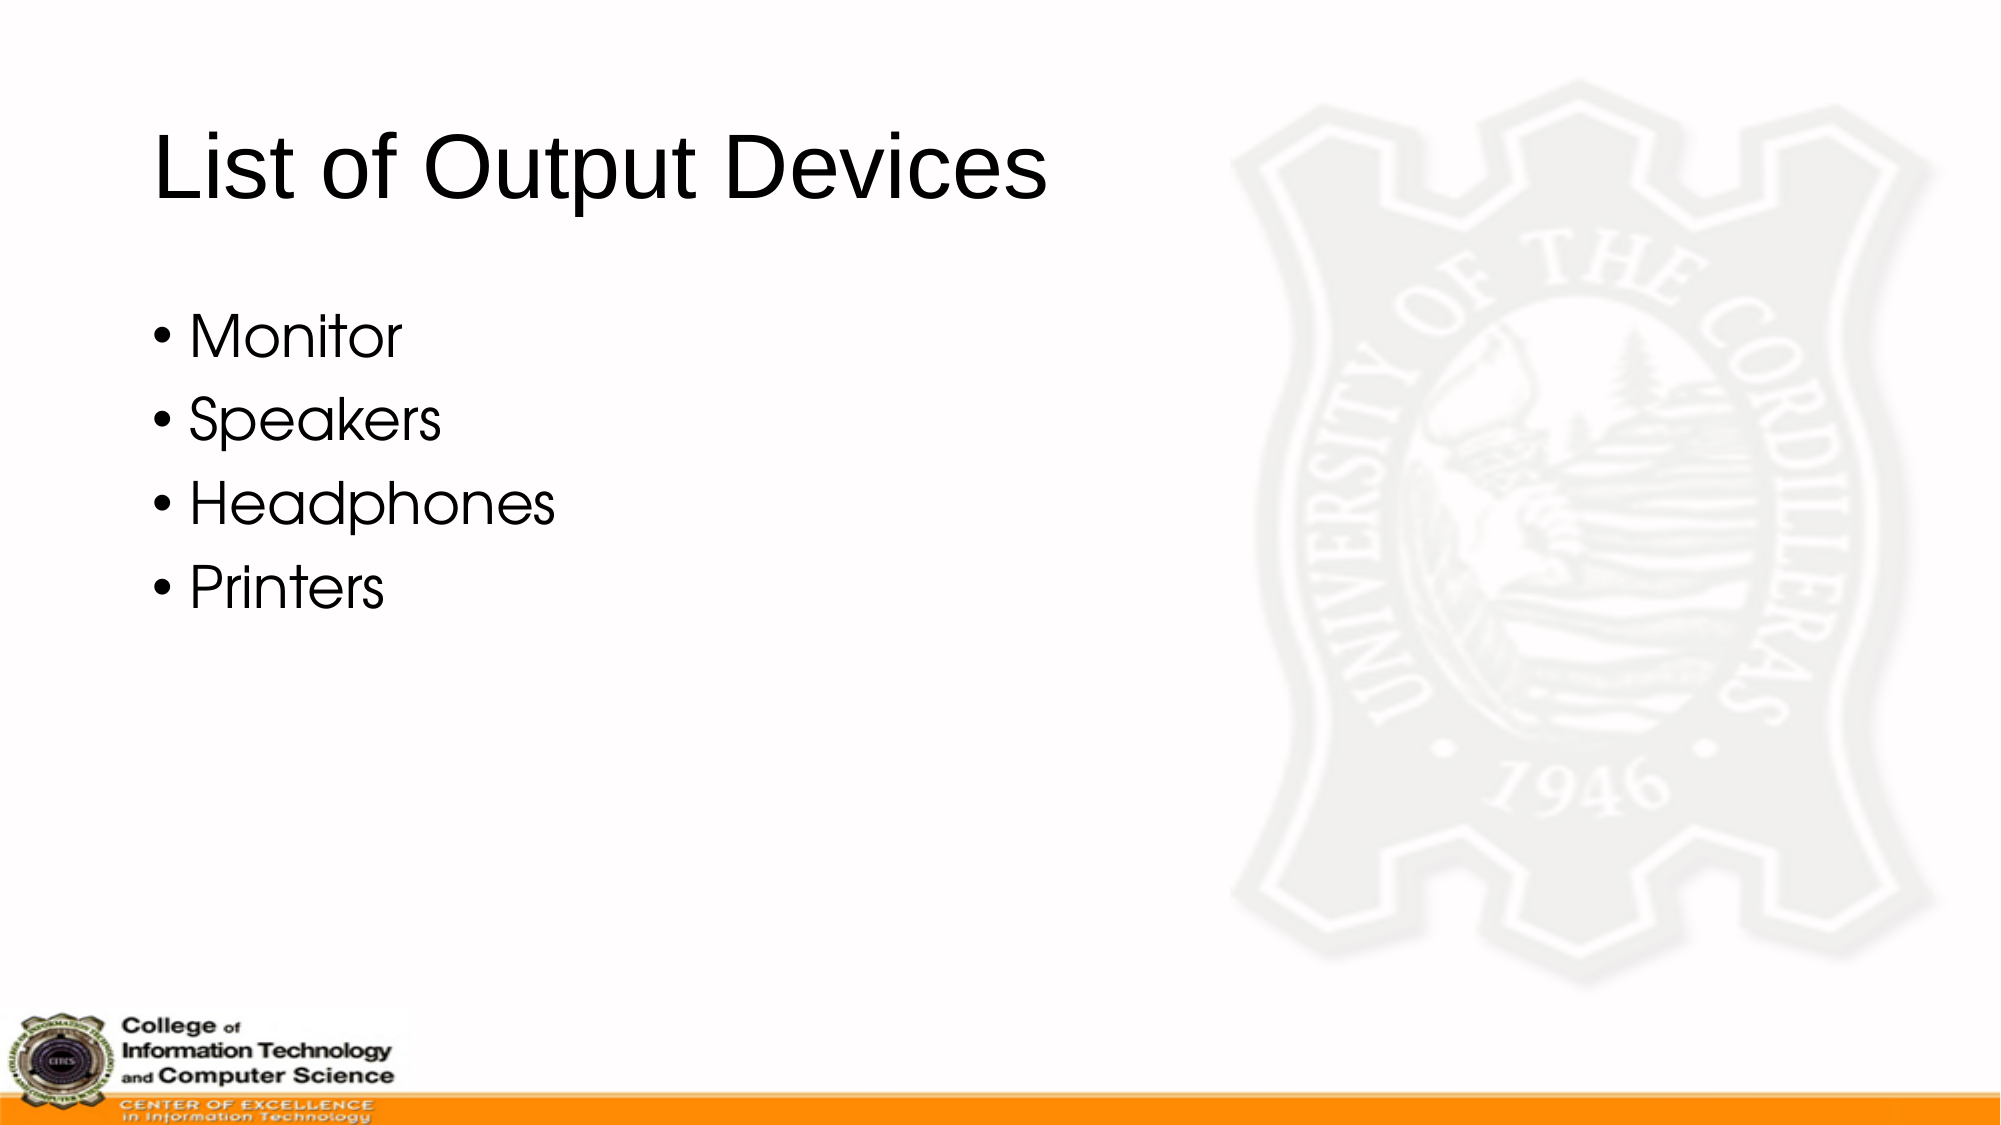

# List of Output Devices
Monitor
Speakers
Headphones
Printers